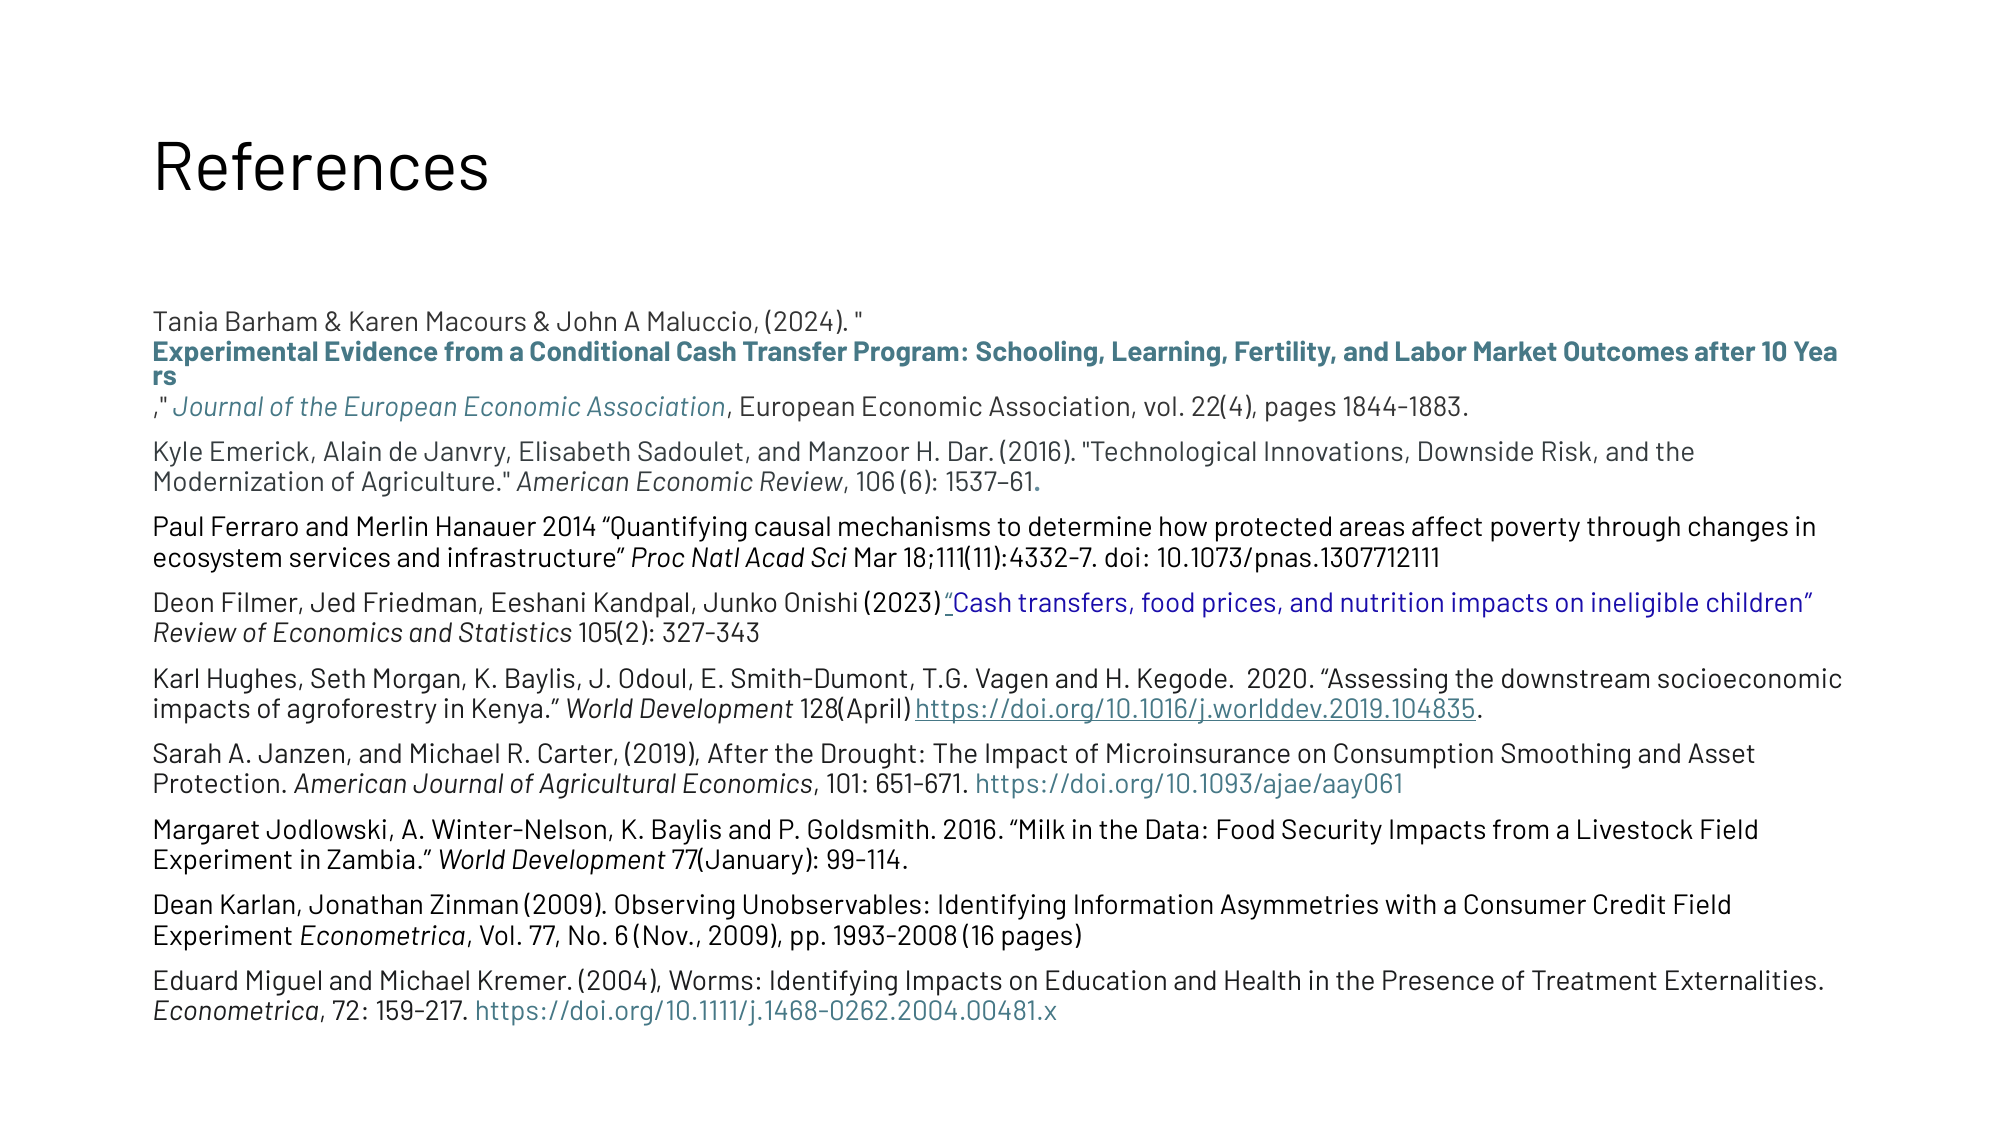

# References
Tania Barham & Karen Macours & John A Maluccio, (2024). "Experimental Evidence from a Conditional Cash Transfer Program: Schooling, Learning, Fertility, and Labor Market Outcomes after 10 Years," Journal of the European Economic Association, European Economic Association, vol. 22(4), pages 1844-1883.
Kyle Emerick, Alain de Janvry, Elisabeth Sadoulet, and Manzoor H. Dar. (2016). "Technological Innovations, Downside Risk, and the Modernization of Agriculture." American Economic Review, 106 (6): 1537–61.
Paul Ferraro and Merlin Hanauer 2014 “Quantifying causal mechanisms to determine how protected areas affect poverty through changes in ecosystem services and infrastructure” Proc Natl Acad Sci Mar 18;111(11):4332-7. doi: 10.1073/pnas.1307712111
Deon Filmer, Jed Friedman, Eeshani Kandpal, Junko Onishi (2023) “Cash transfers, food prices, and nutrition impacts on ineligible children” Review of Economics and Statistics 105(2): 327-343
Karl Hughes, Seth Morgan, K. Baylis, J. Odoul, E. Smith-Dumont, T.G. Vagen and H. Kegode.  2020. “Assessing the downstream socioeconomic impacts of agroforestry in Kenya.” World Development 128(April) https://doi.org/10.1016/j.worlddev.2019.104835.
Sarah A. Janzen, and Michael R. Carter, (2019), After the Drought: The Impact of Microinsurance on Consumption Smoothing and Asset Protection. American Journal of Agricultural Economics, 101: 651-671. https://doi.org/10.1093/ajae/aay061
Margaret Jodlowski, A. Winter-Nelson, K. Baylis and P. Goldsmith. 2016. “Milk in the Data: Food Security Impacts from a Livestock Field Experiment in Zambia.” World Development 77(January): 99-114.
Dean Karlan, Jonathan Zinman (2009). Observing Unobservables: Identifying Information Asymmetries with a Consumer Credit Field Experiment Econometrica, Vol. 77, No. 6 (Nov., 2009), pp. 1993-2008 (16 pages)
Eduard Miguel and Michael Kremer. (2004), Worms: Identifying Impacts on Education and Health in the Presence of Treatment Externalities. Econometrica, 72: 159-217. https://doi.org/10.1111/j.1468-0262.2004.00481.x